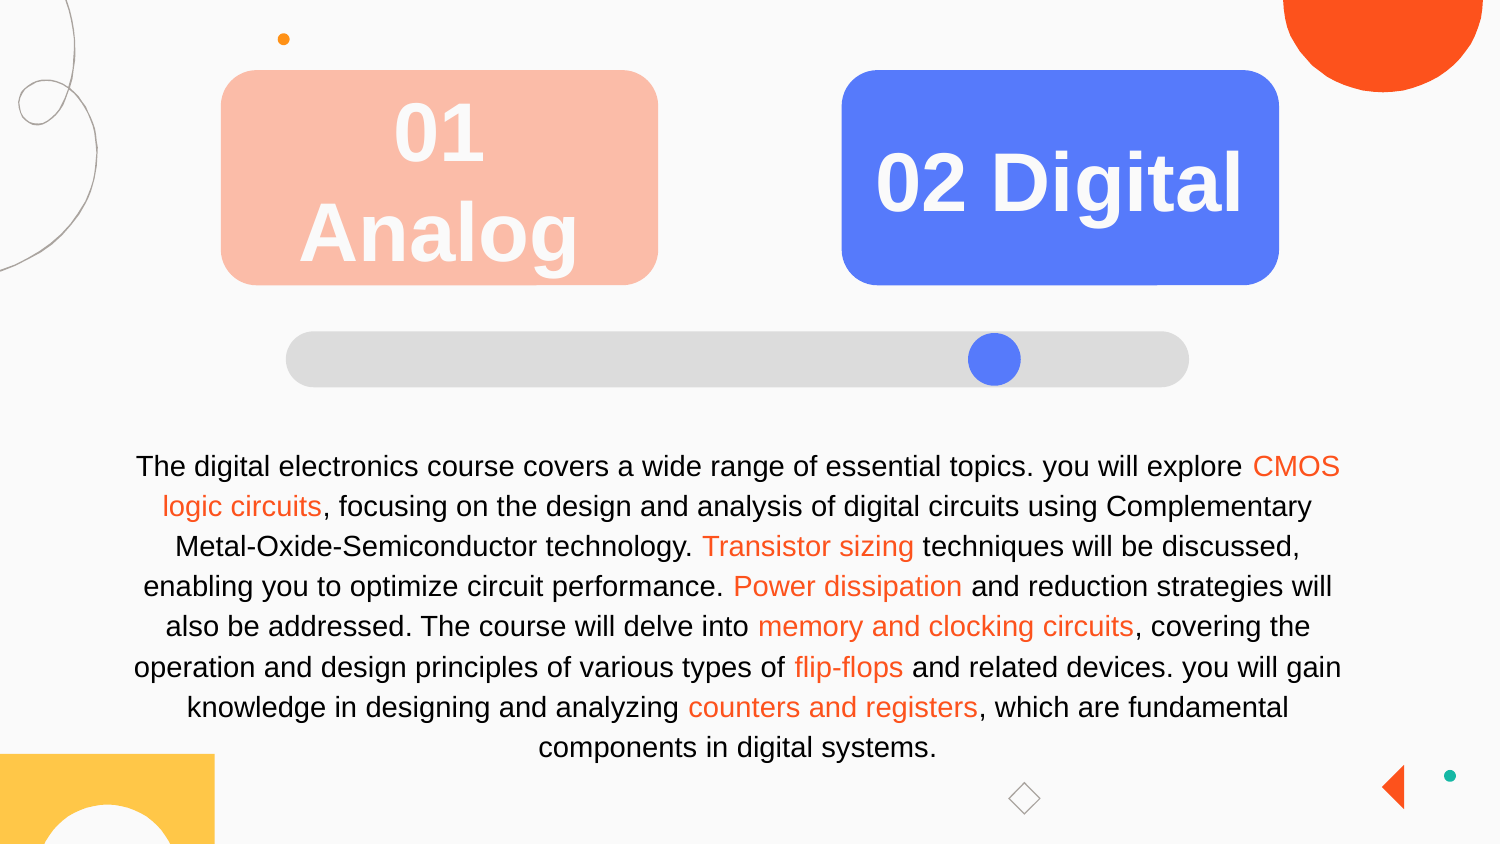

01 Analog
02 Digital

The digital electronics course covers a wide range of essential topics. you will explore CMOS logic circuits, focusing on the design and analysis of digital circuits using Complementary Metal-Oxide-Semiconductor technology. Transistor sizing techniques will be discussed, enabling you to optimize circuit performance. Power dissipation and reduction strategies will also be addressed. The course will delve into memory and clocking circuits, covering the operation and design principles of various types of flip-flops and related devices. you will gain knowledge in designing and analyzing counters and registers, which are fundamental components in digital systems.